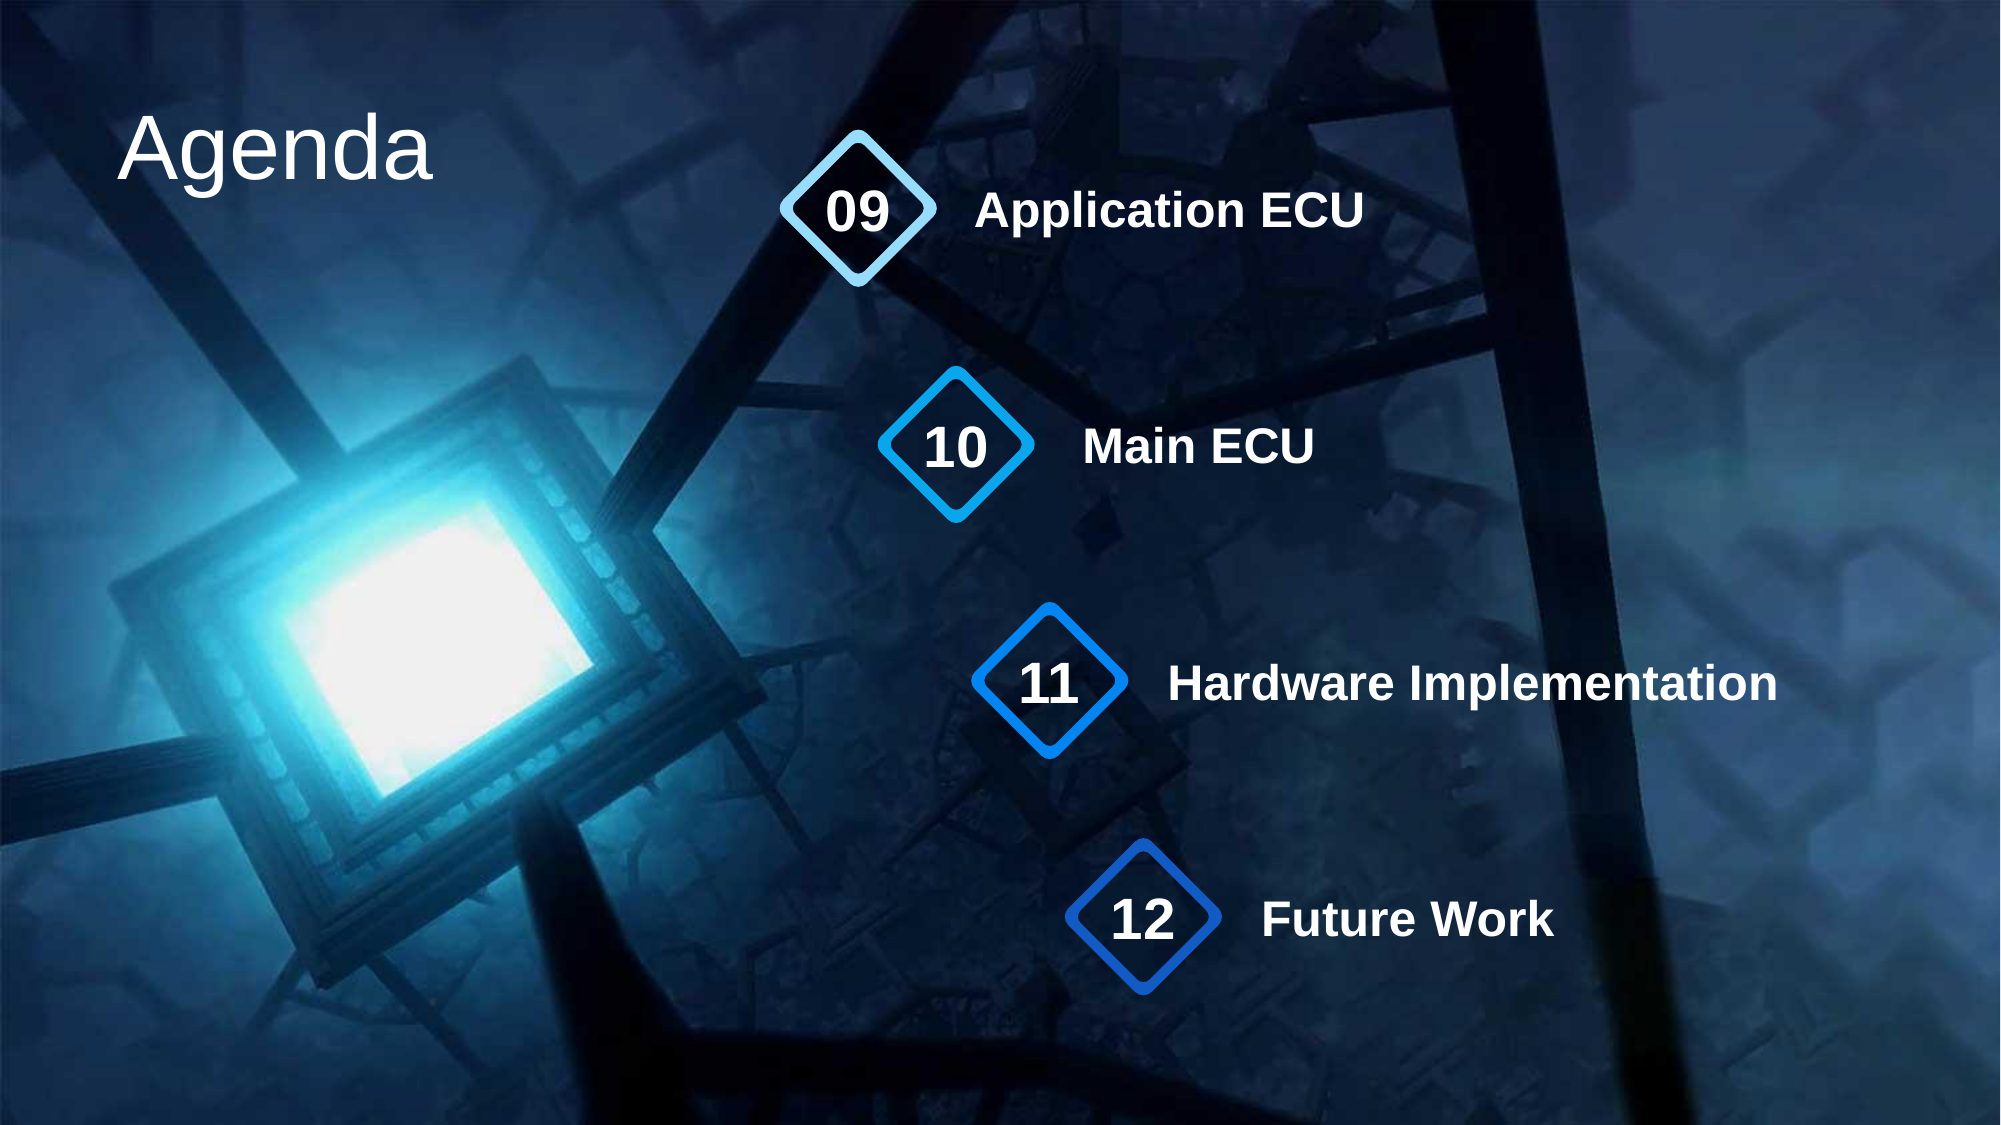

Agenda

09
Application ECU

10
Main ECU

11
Hardware Implementation

12
Future Work